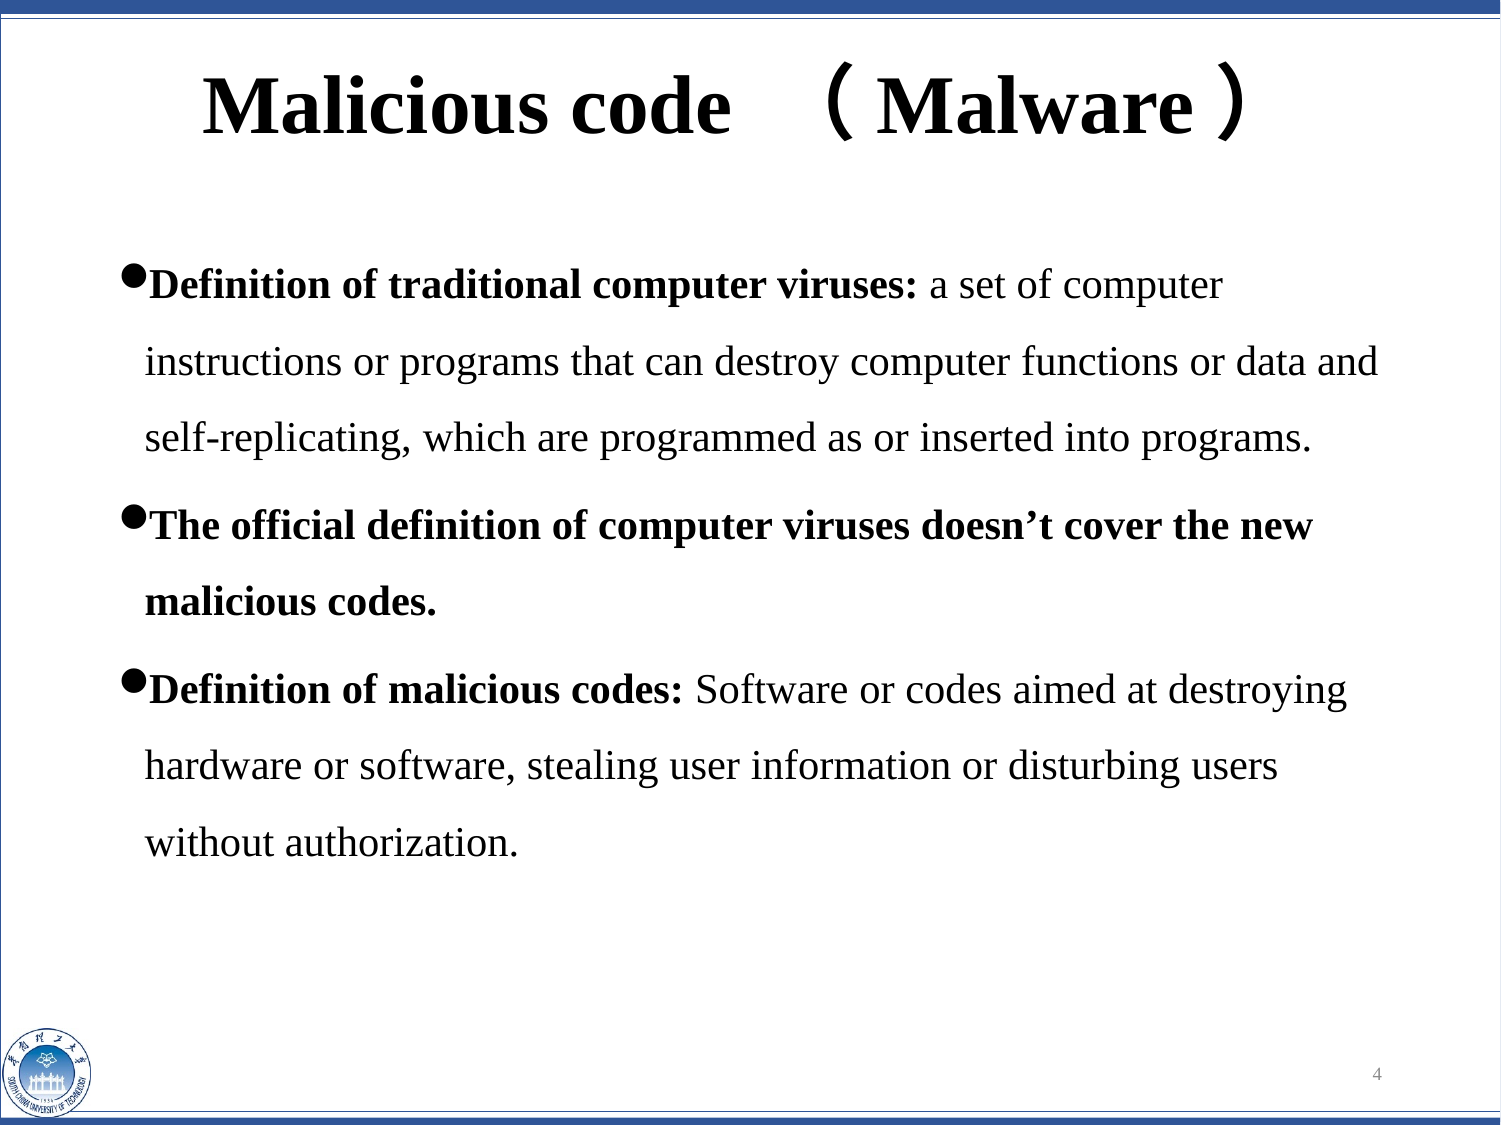

# Malicious code （Malware）
Definition of traditional computer viruses: a set of computer instructions or programs that can destroy computer functions or data and self-replicating, which are programmed as or inserted into programs.
The official definition of computer viruses doesn’t cover the new malicious codes.
Definition of malicious codes: Software or codes aimed at destroying hardware or software, stealing user information or disturbing users without authorization.

4